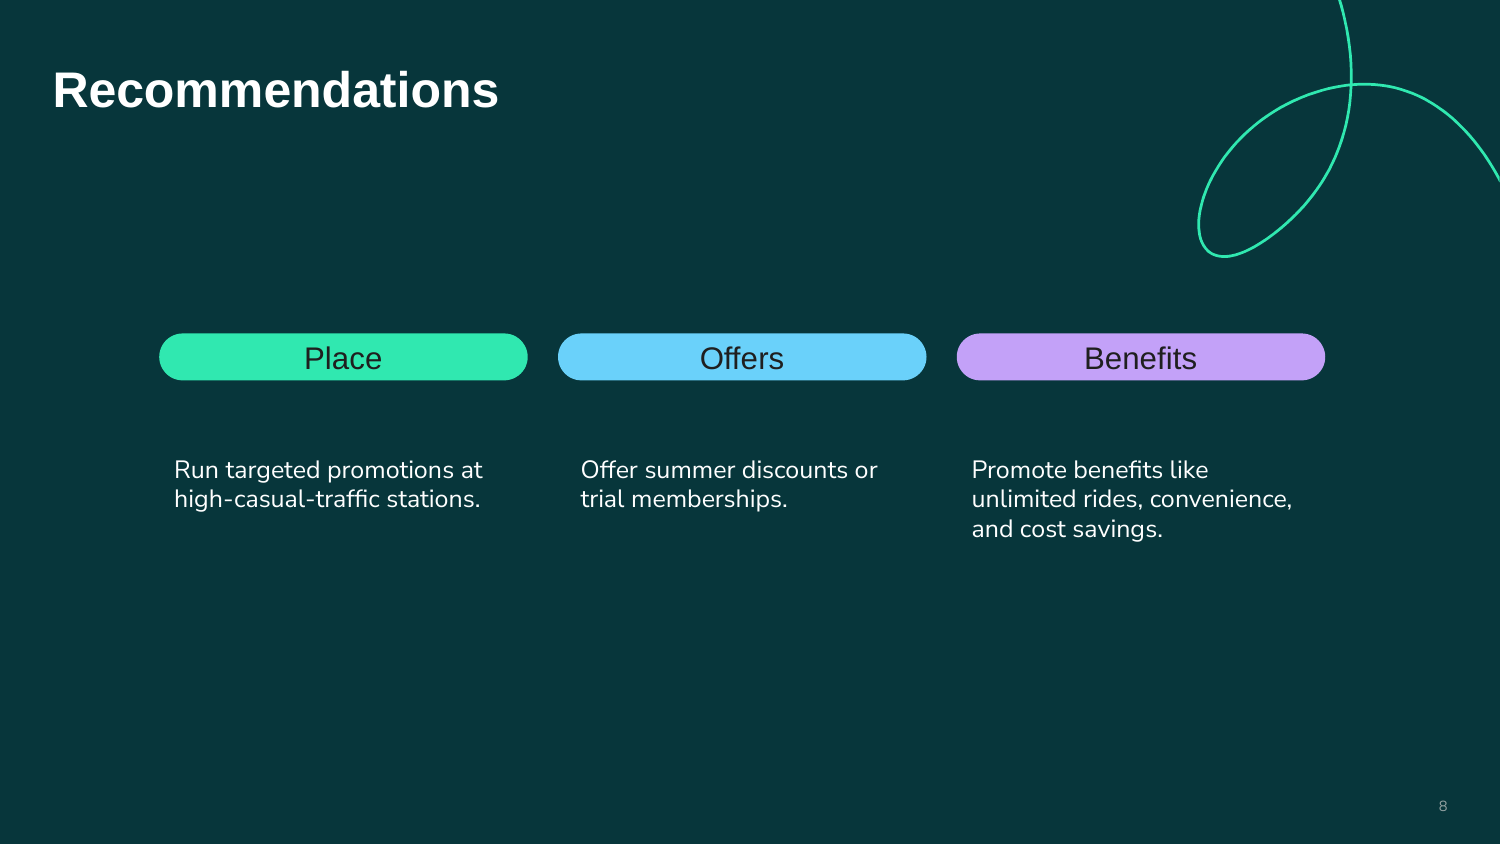

# Recommendations
Place
Offers
Benefits
Run targeted promotions at high-casual-traffic stations.

Offer summer discounts or trial memberships.

Promote benefits like unlimited rides, convenience, and cost savings.